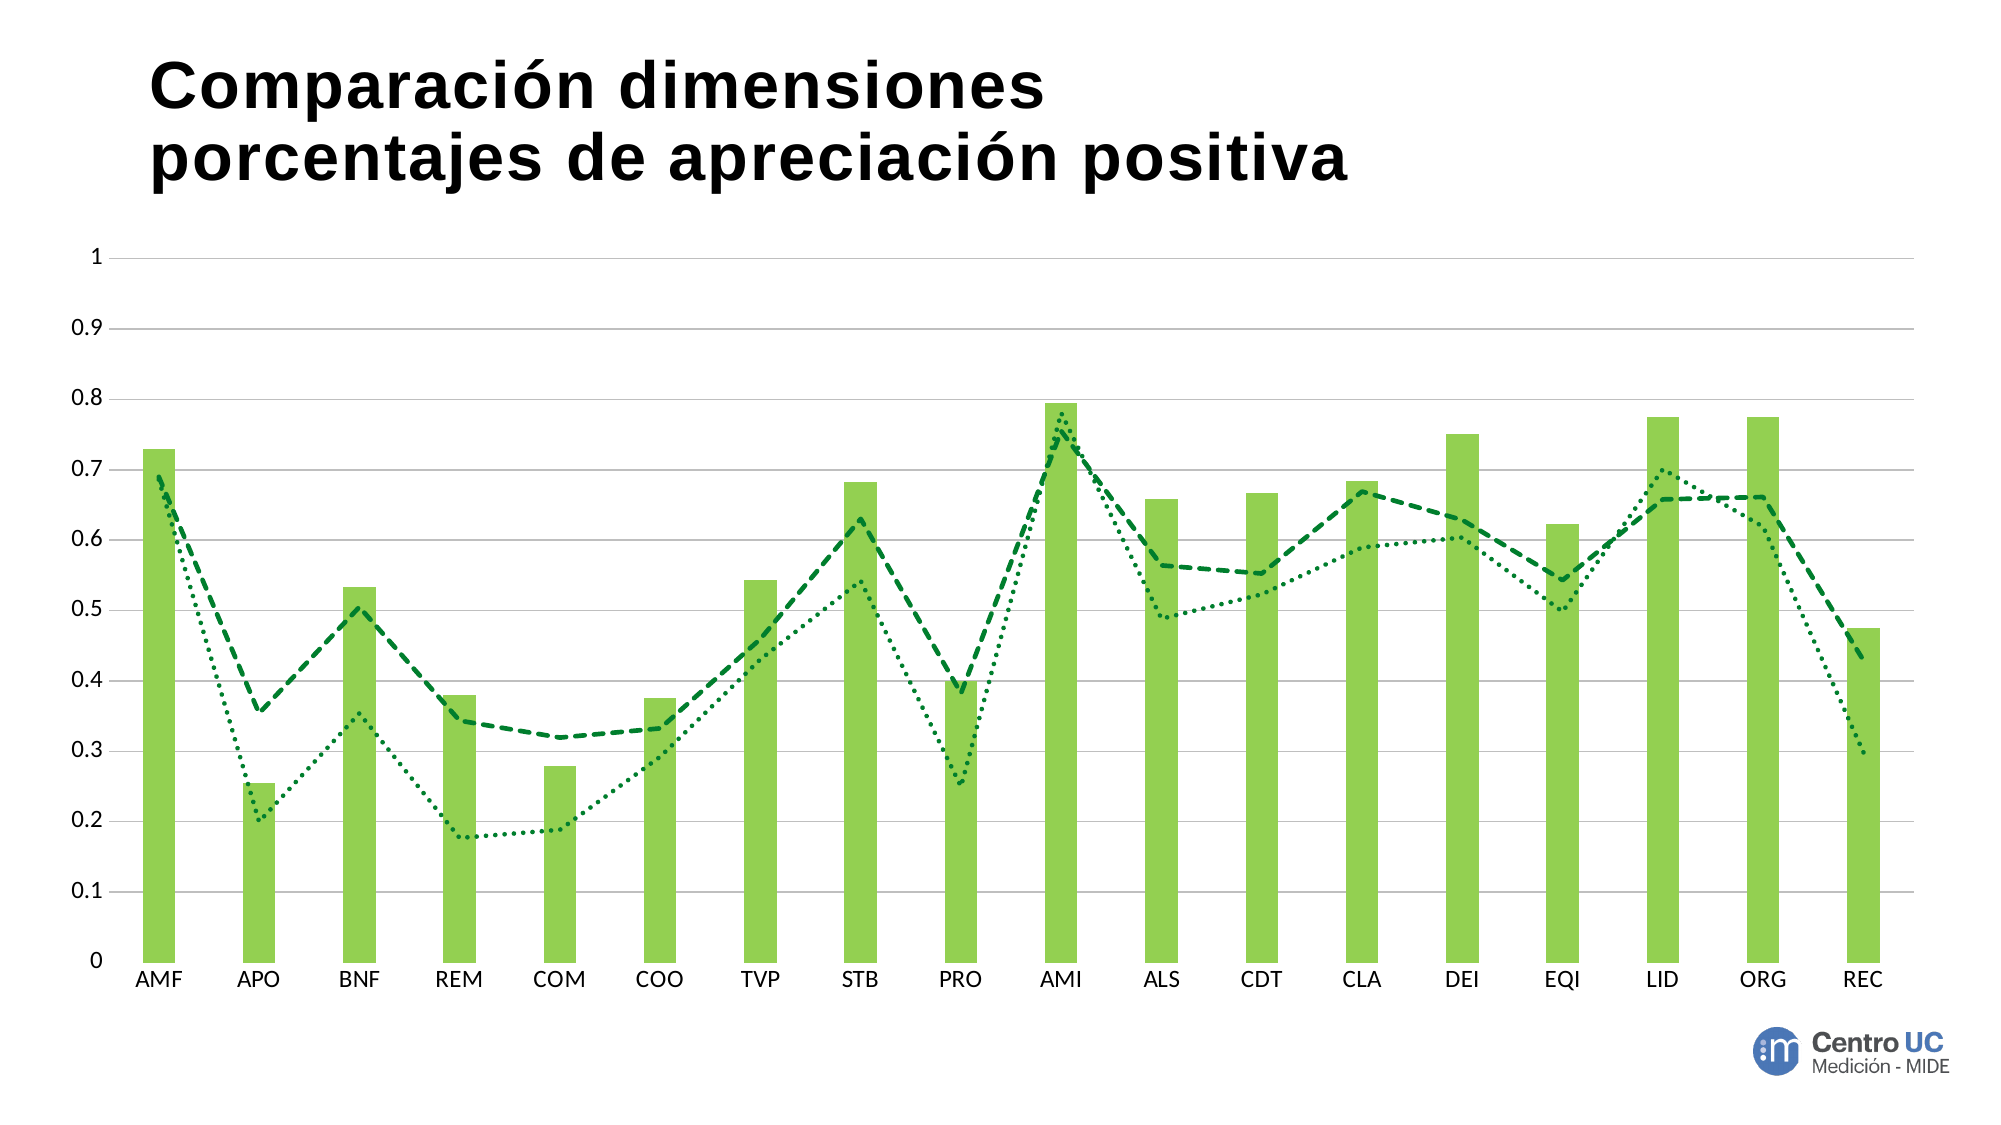

# Comparación dimensiones
porcentajes de apreciación positiva

### Chart

| Category | Apreciación Positiva | Área Municipalidad | Dirección de Administración y Finanzas 2021 |
|---|---|---|---|
| AMF | 0.7290322580645161 | 0.6900735294117647 | 0.6861538461538461 |
| APO | 0.2540322580645161 | 0.3539741219963031 | 0.2 |
| BNF | 0.532258064516129 | 0.5050925925925925 | 0.35384615384615387 |
| REM | 0.3790322580645161 | 0.3435185185185185 | 0.17692307692307693 |
| COM | 0.2782258064516129 | 0.3194444444444444 | 0.18846153846153846 |
| COO | 0.375 | 0.3325602968460111 | 0.2923076923076923 |
| TVP | 0.543010752688172 | 0.4596523898199876 | 0.4307692307692308 |
| STB | 0.6814516129032258 | 0.6303538175046555 | 0.5423076923076923 |
| PRO | 0.39919354838709675 | 0.3824626865671642 | 0.25 |
| AMI | 0.7943548387096774 | 0.7551498127340824 | 0.7807692307692308 |
| ALS | 0.657258064516129 | 0.5642589118198874 | 0.48846153846153845 |
| CDT | 0.6666666666666666 | 0.5526315789473685 | 0.5230769230769231 |
| CLA | 0.6827956989247311 | 0.6691729323308271 | 0.5897435897435898 |
| DEI | 0.75 | 0.6287735849056604 | 0.6038461538461538 |
| EQI | 0.6225806451612903 | 0.5431818181818182 | 0.49846153846153846 |
| LID | 0.7741935483870968 | 0.6580059146599071 | 0.7008547008547008 |
| ORG | 0.7741935483870968 | 0.6614285714285715 | 0.6192307692307693 |
| REC | 0.47419354838709676 | 0.42933333333333334 | 0.29846153846153844 |